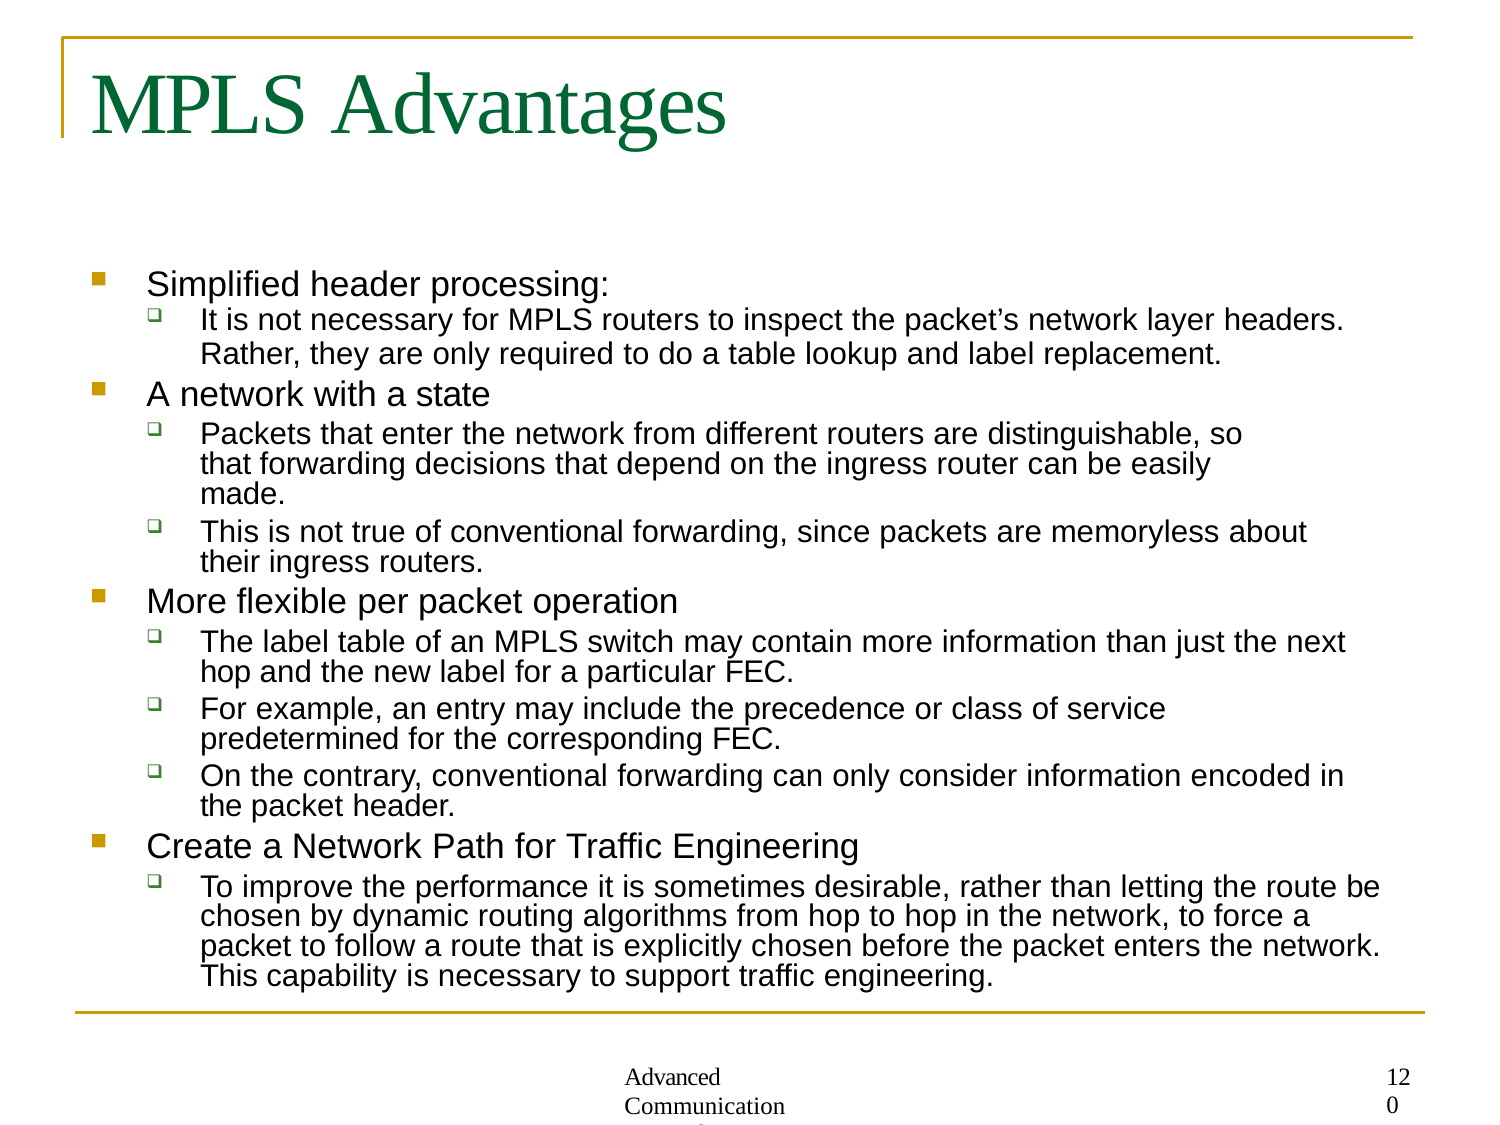

# MPLS Advantages
Simplified header processing:
It is not necessary for MPLS routers to inspect the packet’s network layer headers.
Rather, they are only required to do a table lookup and label replacement.
A network with a state
Packets that enter the network from different routers are distinguishable, so that forwarding decisions that depend on the ingress router can be easily made.
This is not true of conventional forwarding, since packets are memoryless about their ingress routers.
More flexible per packet operation
The label table of an MPLS switch may contain more information than just the next hop and the new label for a particular FEC.
For example, an entry may include the precedence or class of service predetermined for the corresponding FEC.
On the contrary, conventional forwarding can only consider information encoded in the packet header.
Create a Network Path for Traffic Engineering
To improve the performance it is sometimes desirable, rather than letting the route be chosen by dynamic routing algorithms from hop to hop in the network, to force a packet to follow a route that is explicitly chosen before the packet enters the network. This capability is necessary to support traffic engineering.
120
Advanced Communication Networkss